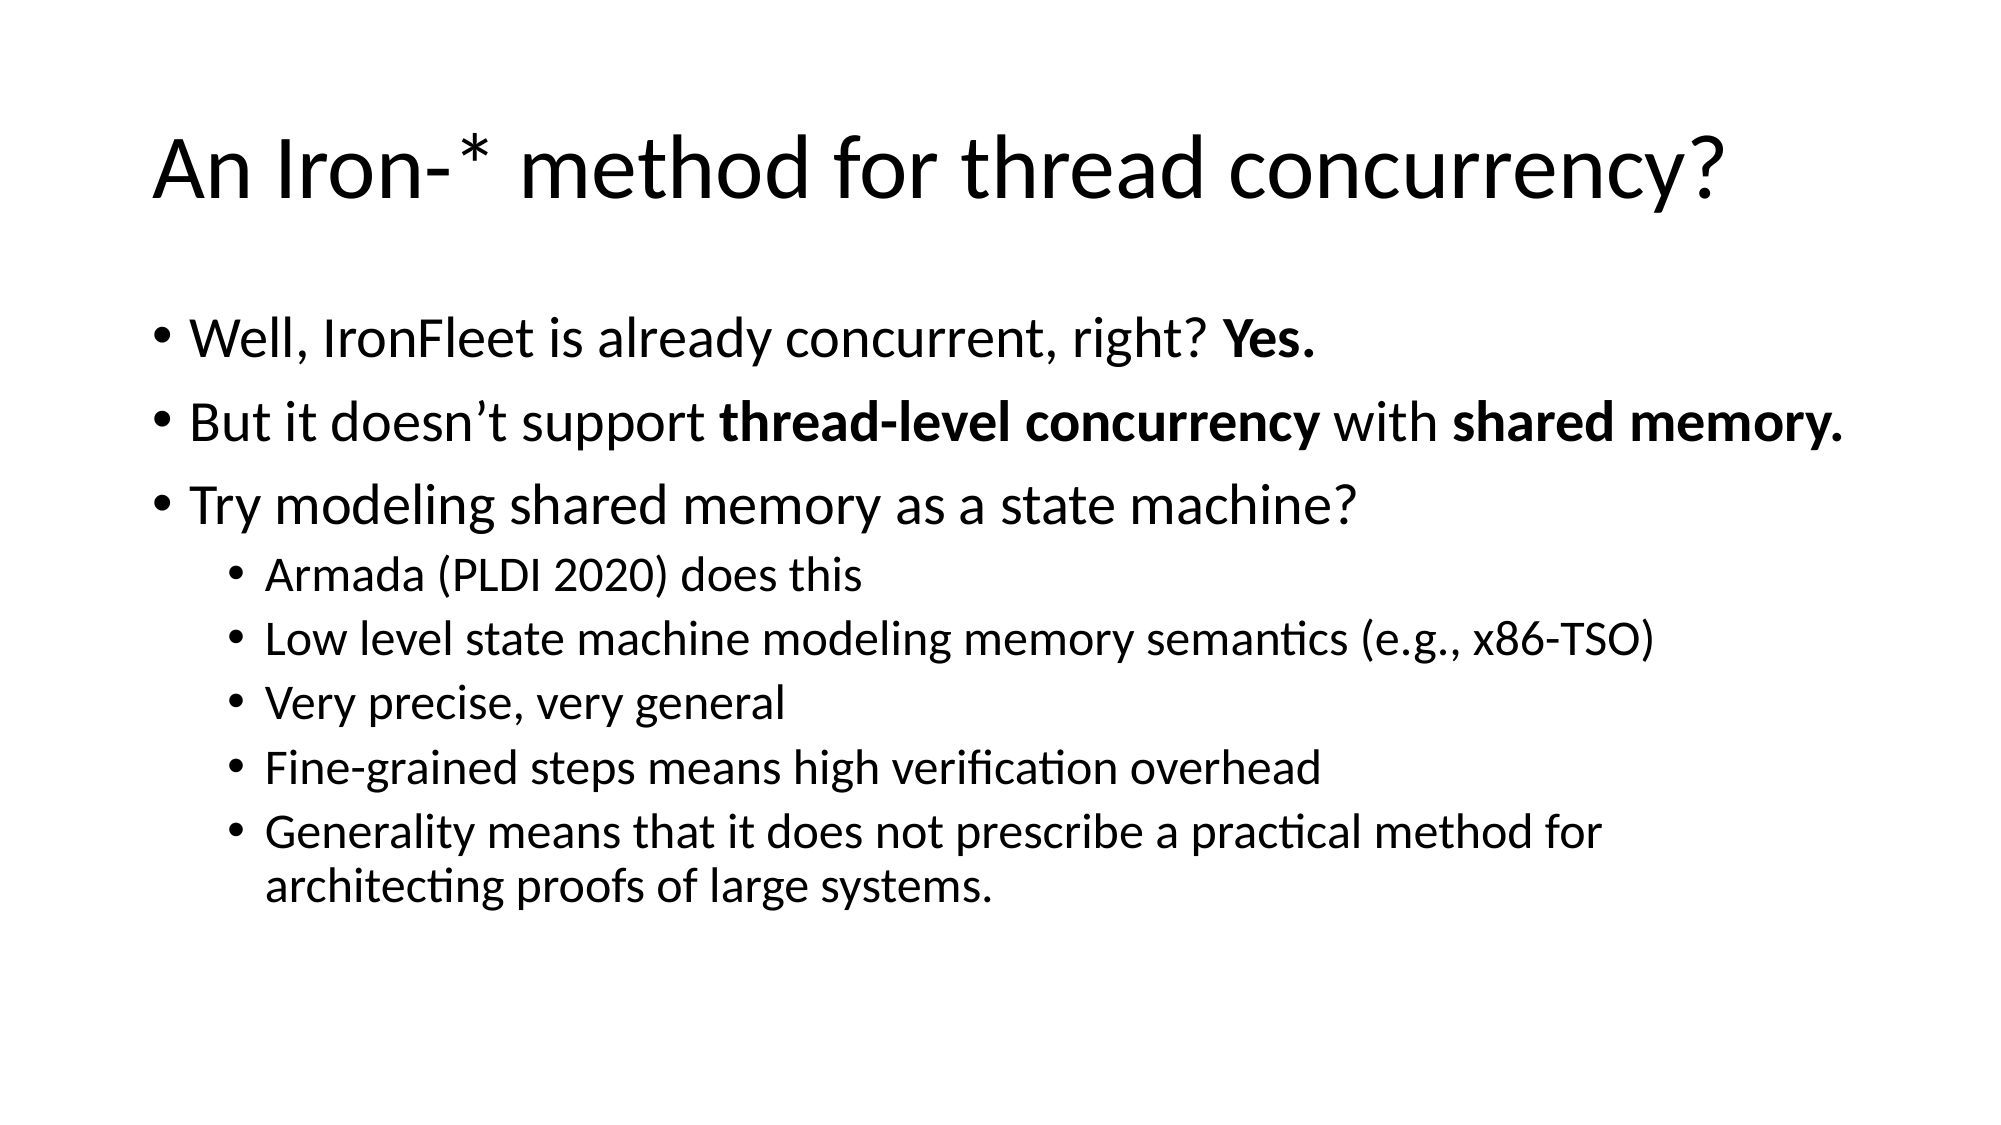

# An Iron-* method for thread concurrency?
Well, IronFleet is already concurrent, right? Yes.
But it doesn’t support thread-level concurrency with shared memory.
Try modeling shared memory as a state machine?
Armada (PLDI 2020) does this
Low level state machine modeling memory semantics (e.g., x86-TSO)
Very precise, very general
Fine-grained steps means high verification overhead
Generality means that it does not prescribe a practical method for architecting proofs of large systems.